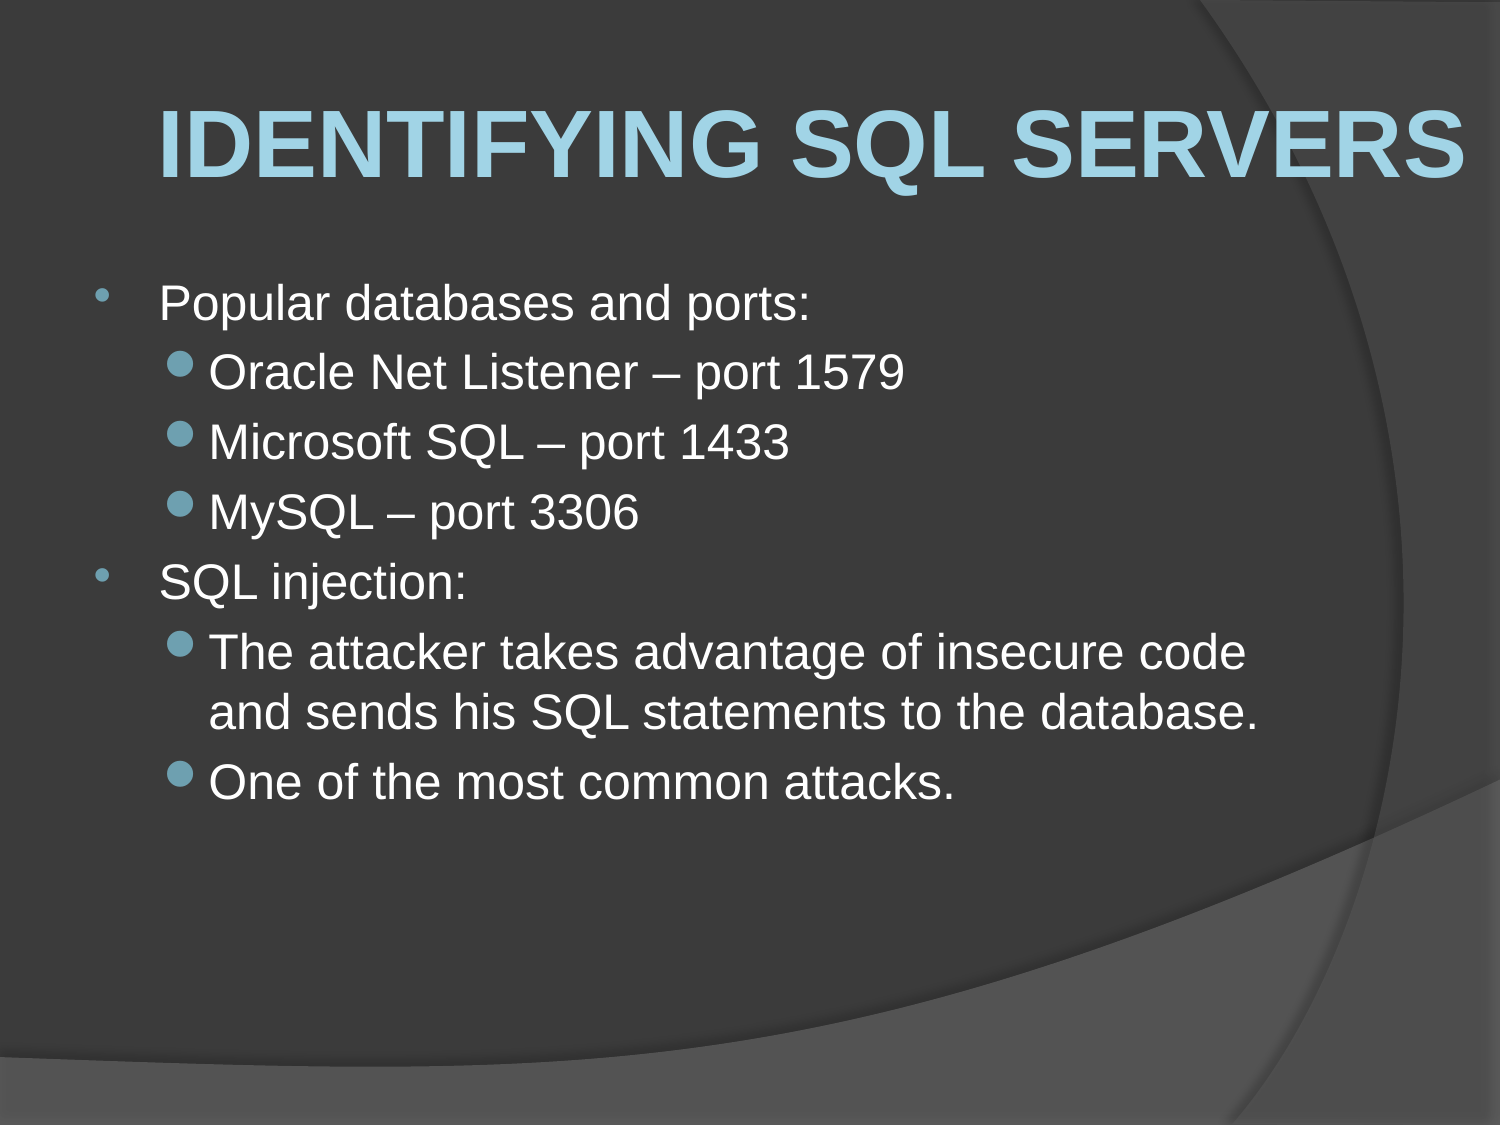

# Identifying SQL Servers
Popular databases and ports:
Oracle Net Listener – port 1579
Microsoft SQL – port 1433
MySQL – port 3306
SQL injection:
The attacker takes advantage of insecure code and sends his SQL statements to the database.
One of the most common attacks.